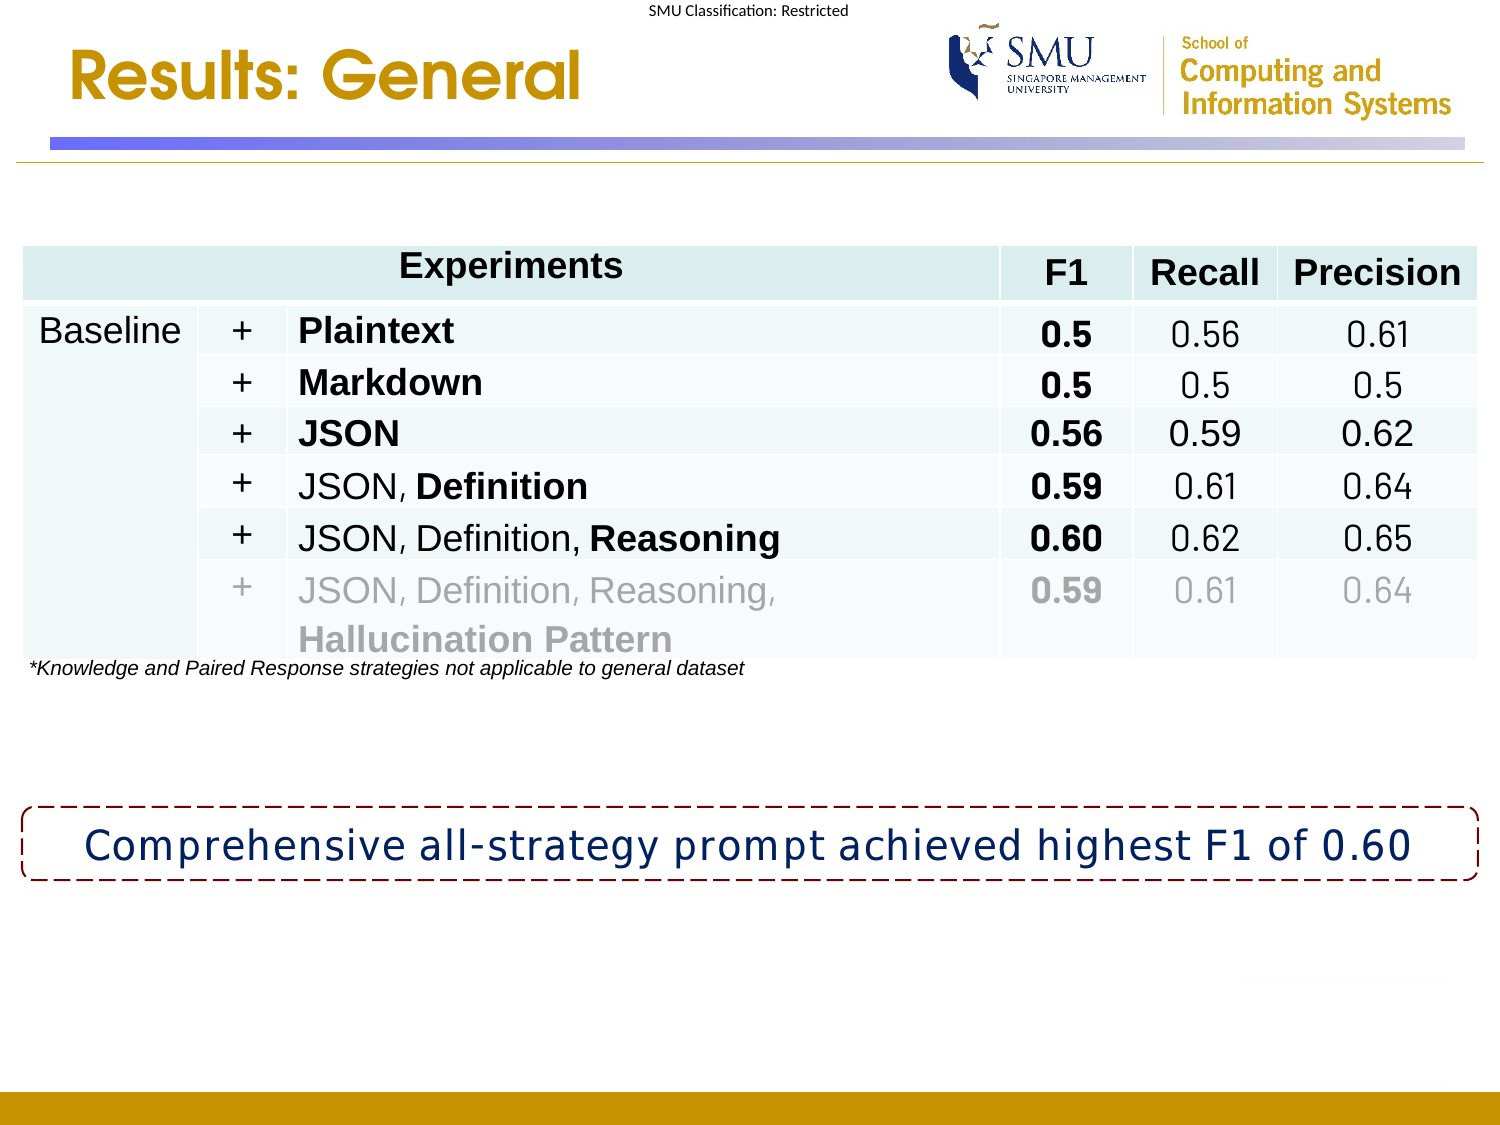

# Results: General
| Experiments |  |  | F1 | Recall | Precision |
| --- | --- | --- | --- | --- | --- |
| Baseline | + | Plaintext | 0.5 | 0.56 | 0.61 |
|  | + | Markdown | 0.5 | 0.5 | 0.5 |
|  | + | JSON | 0.56 | 0.59 | 0.62 |
|  | + | JSON, Definition | 0.59 | 0.61 | 0.64 |
|  | + | JSON, Definition, Reasoning | 0.60 | 0.62 | 0.65 |
|  | + | JSON, Definition, Reasoning, Hallucination Pattern | 0.59 | 0.61 | 0.64 |
*Knowledge and Paired Response strategies not applicable to general dataset
Comprehensive all-strategy prompt achieved highest F1 of 0.60